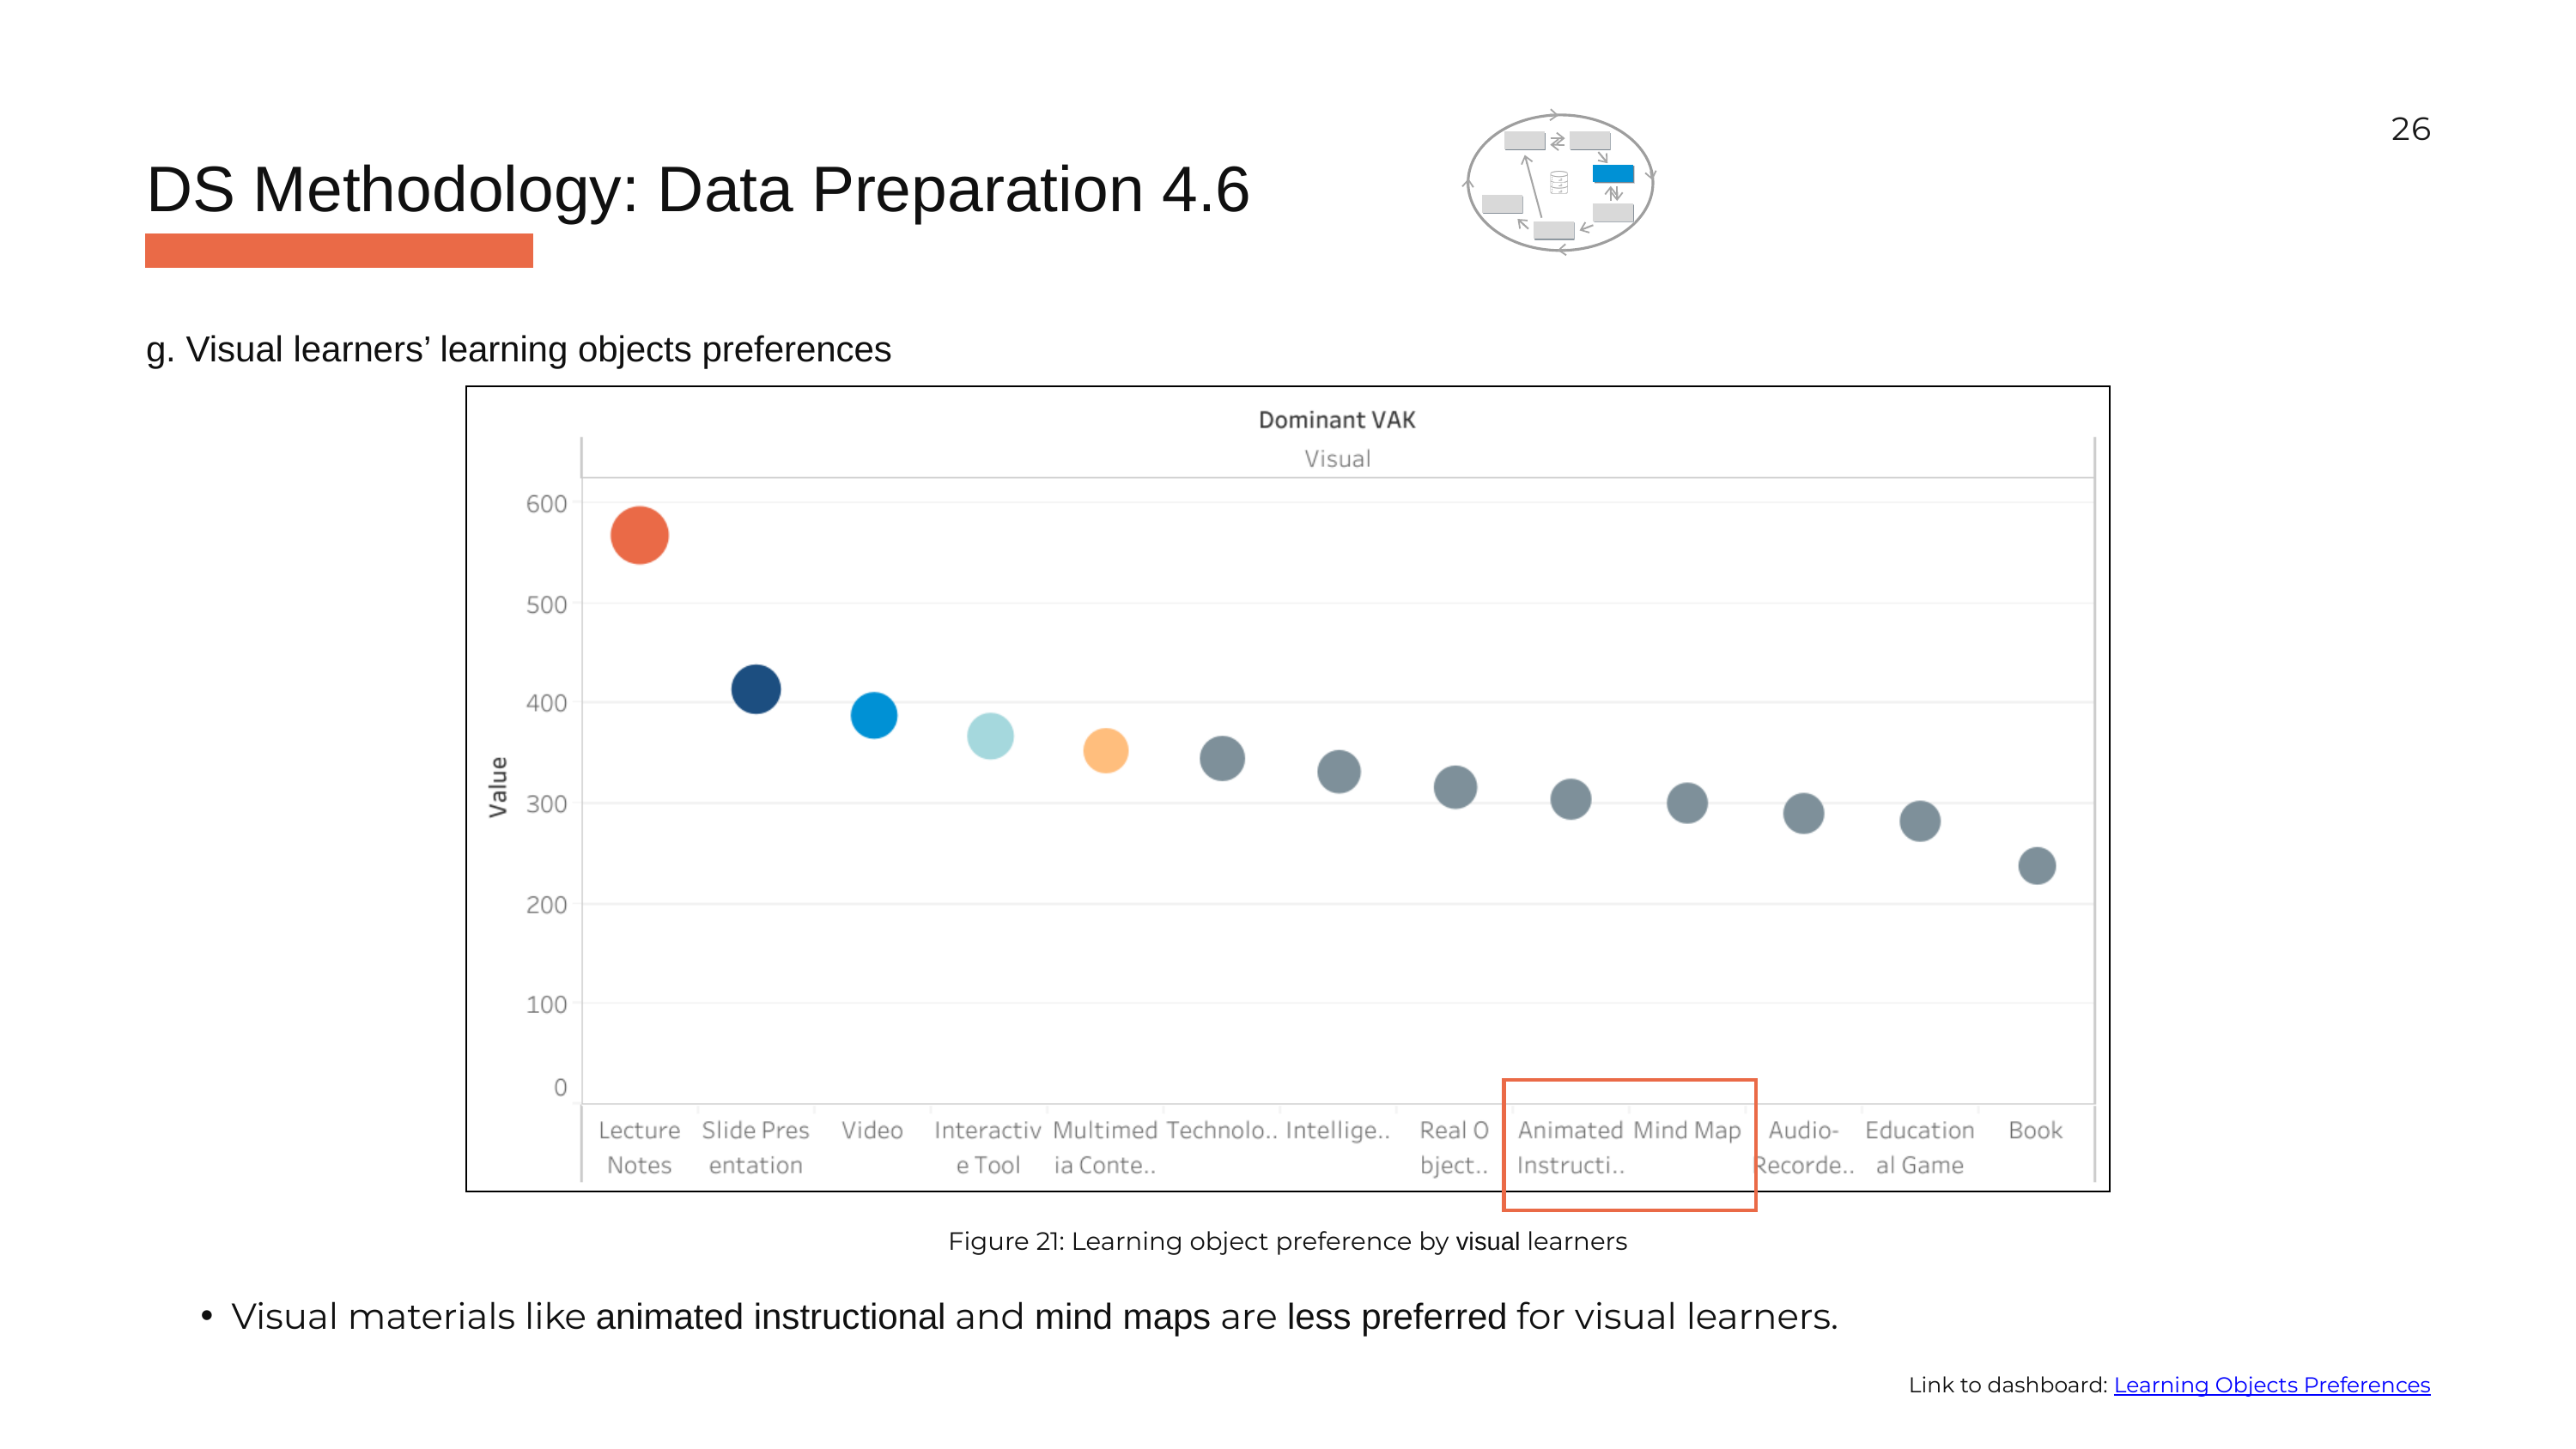

26

DS Methodology: Data Preparation 4.6

g. Visual learners’ learning objects preferences

Figure 21: Learning object preference by visual learners
Visual materials like animated instructional and mind maps are less preferred for visual learners.
Link to dashboard: Learning Objects Preferences